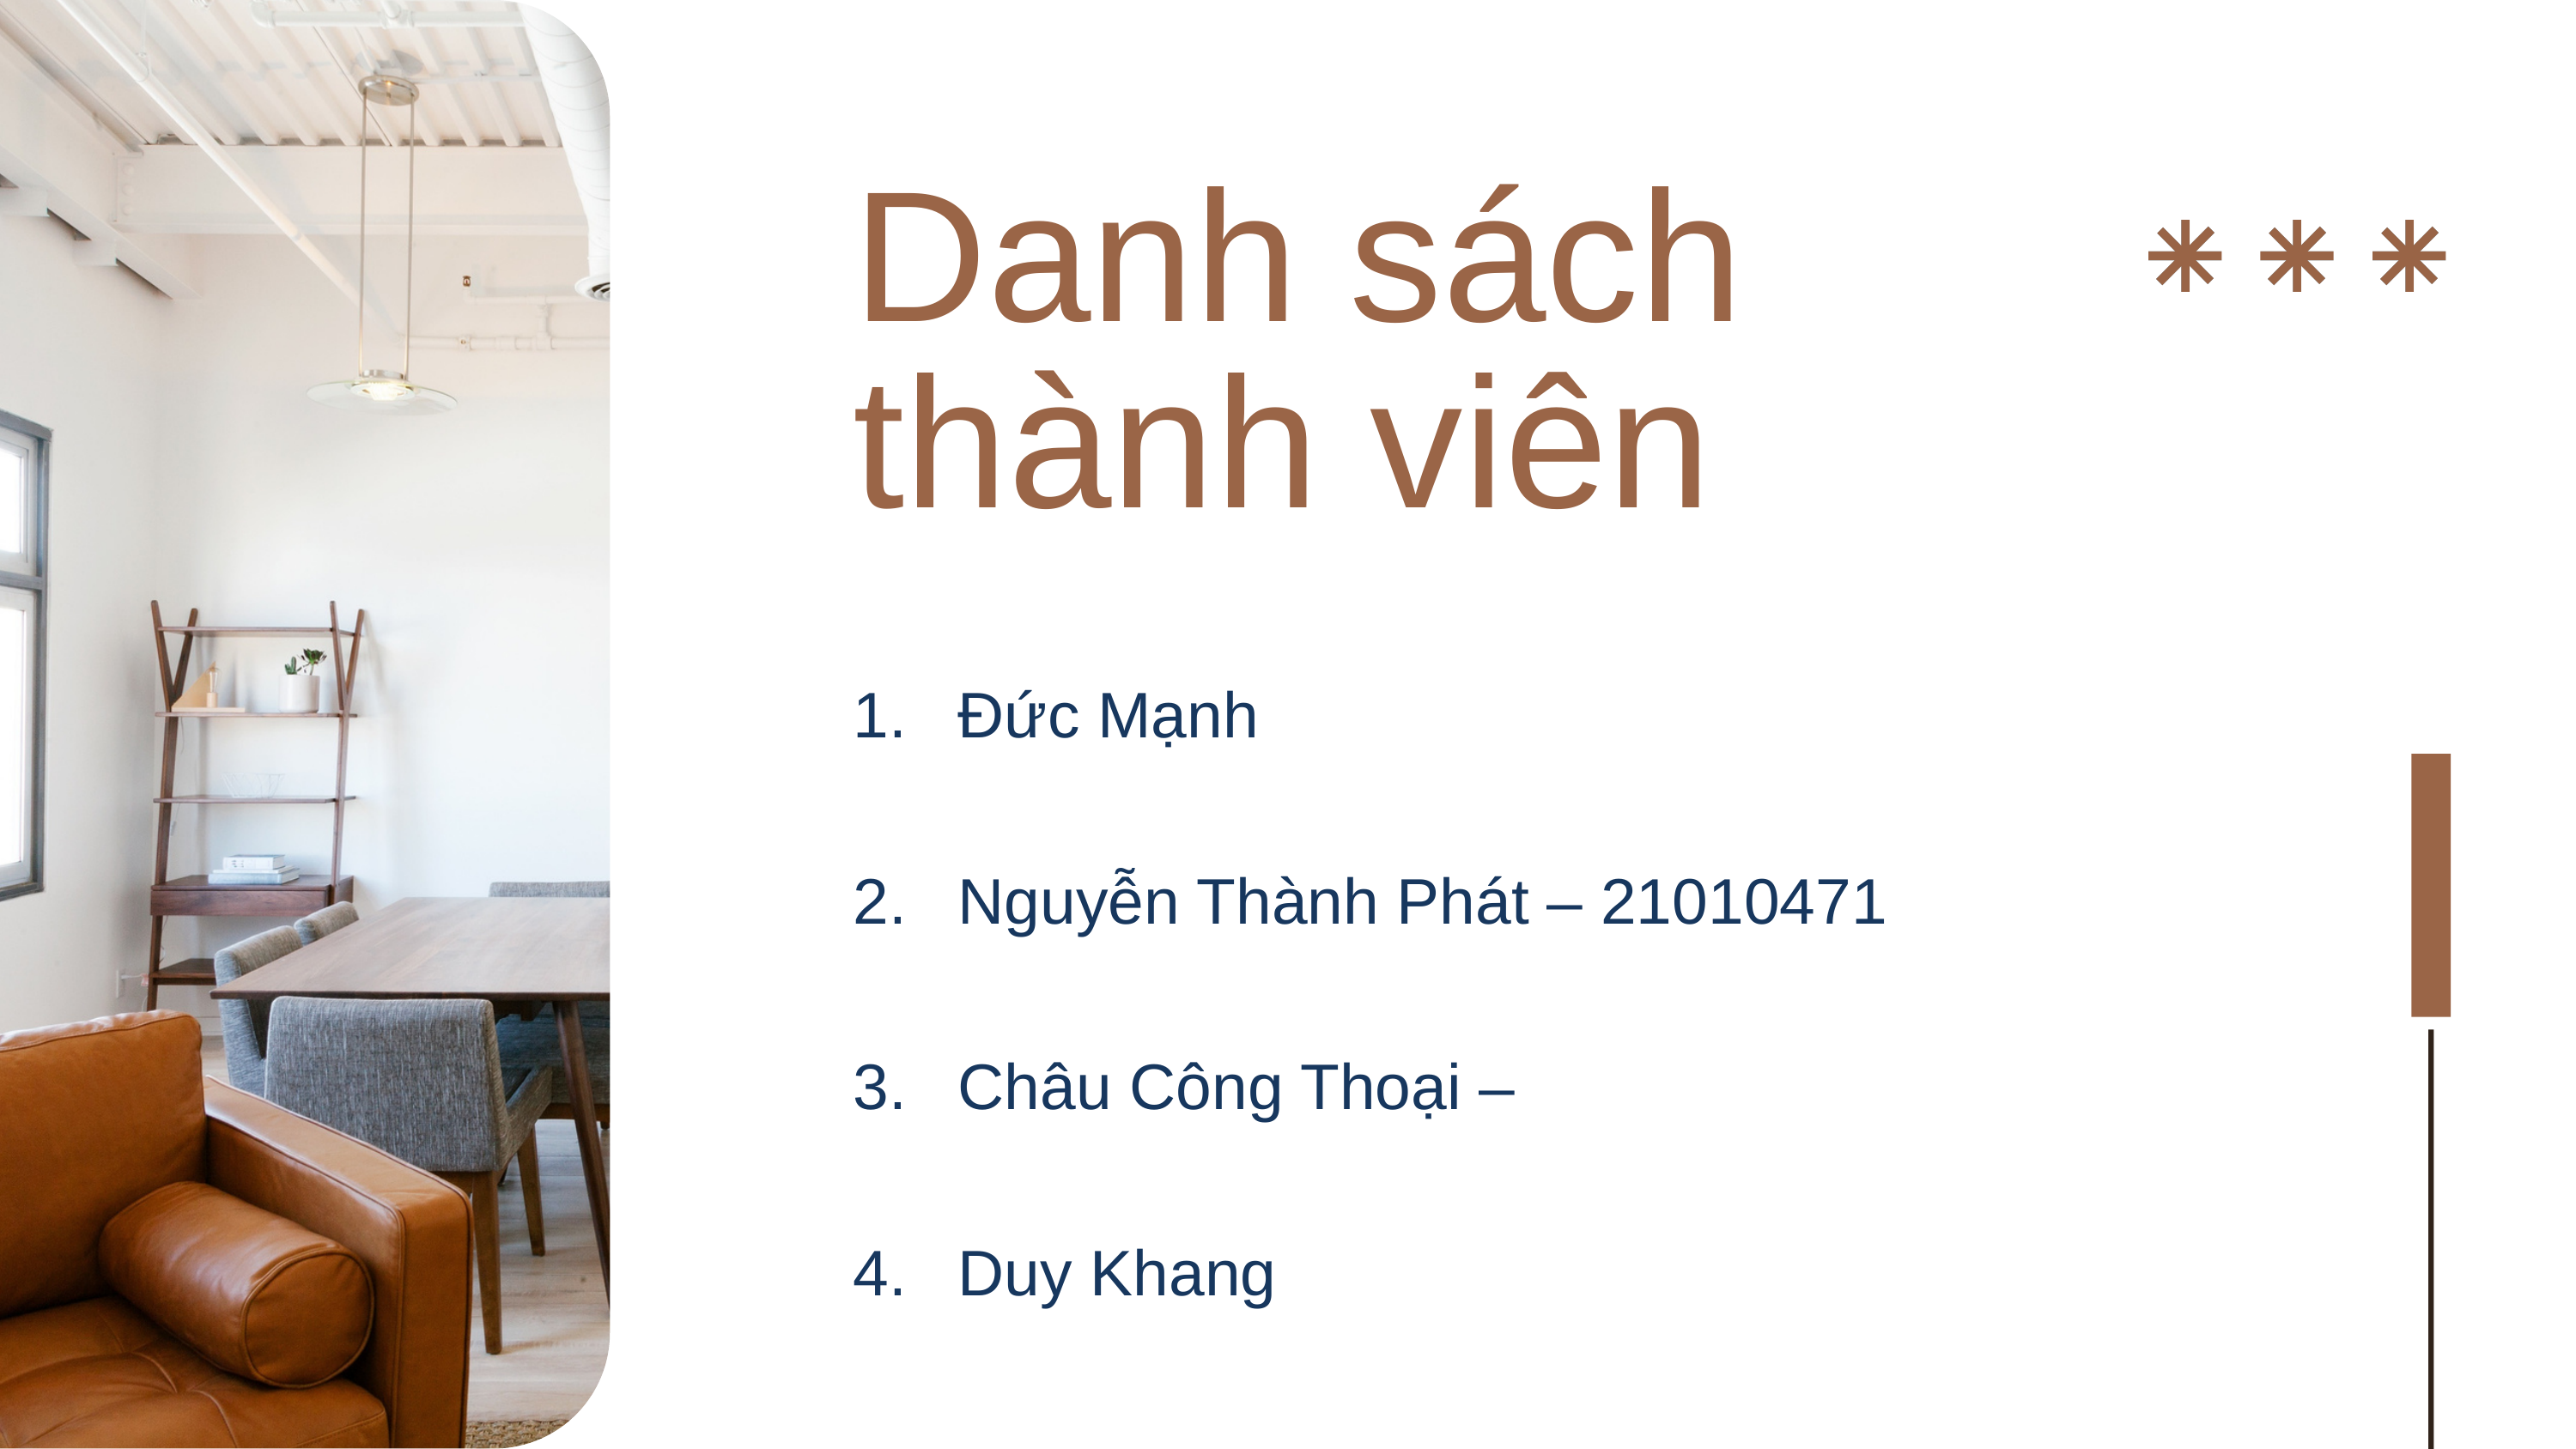

Danh sách thành viên

Đức Mạnh
Nguyễn Thành Phát – 21010471
Châu Công Thoại –
Duy Khang